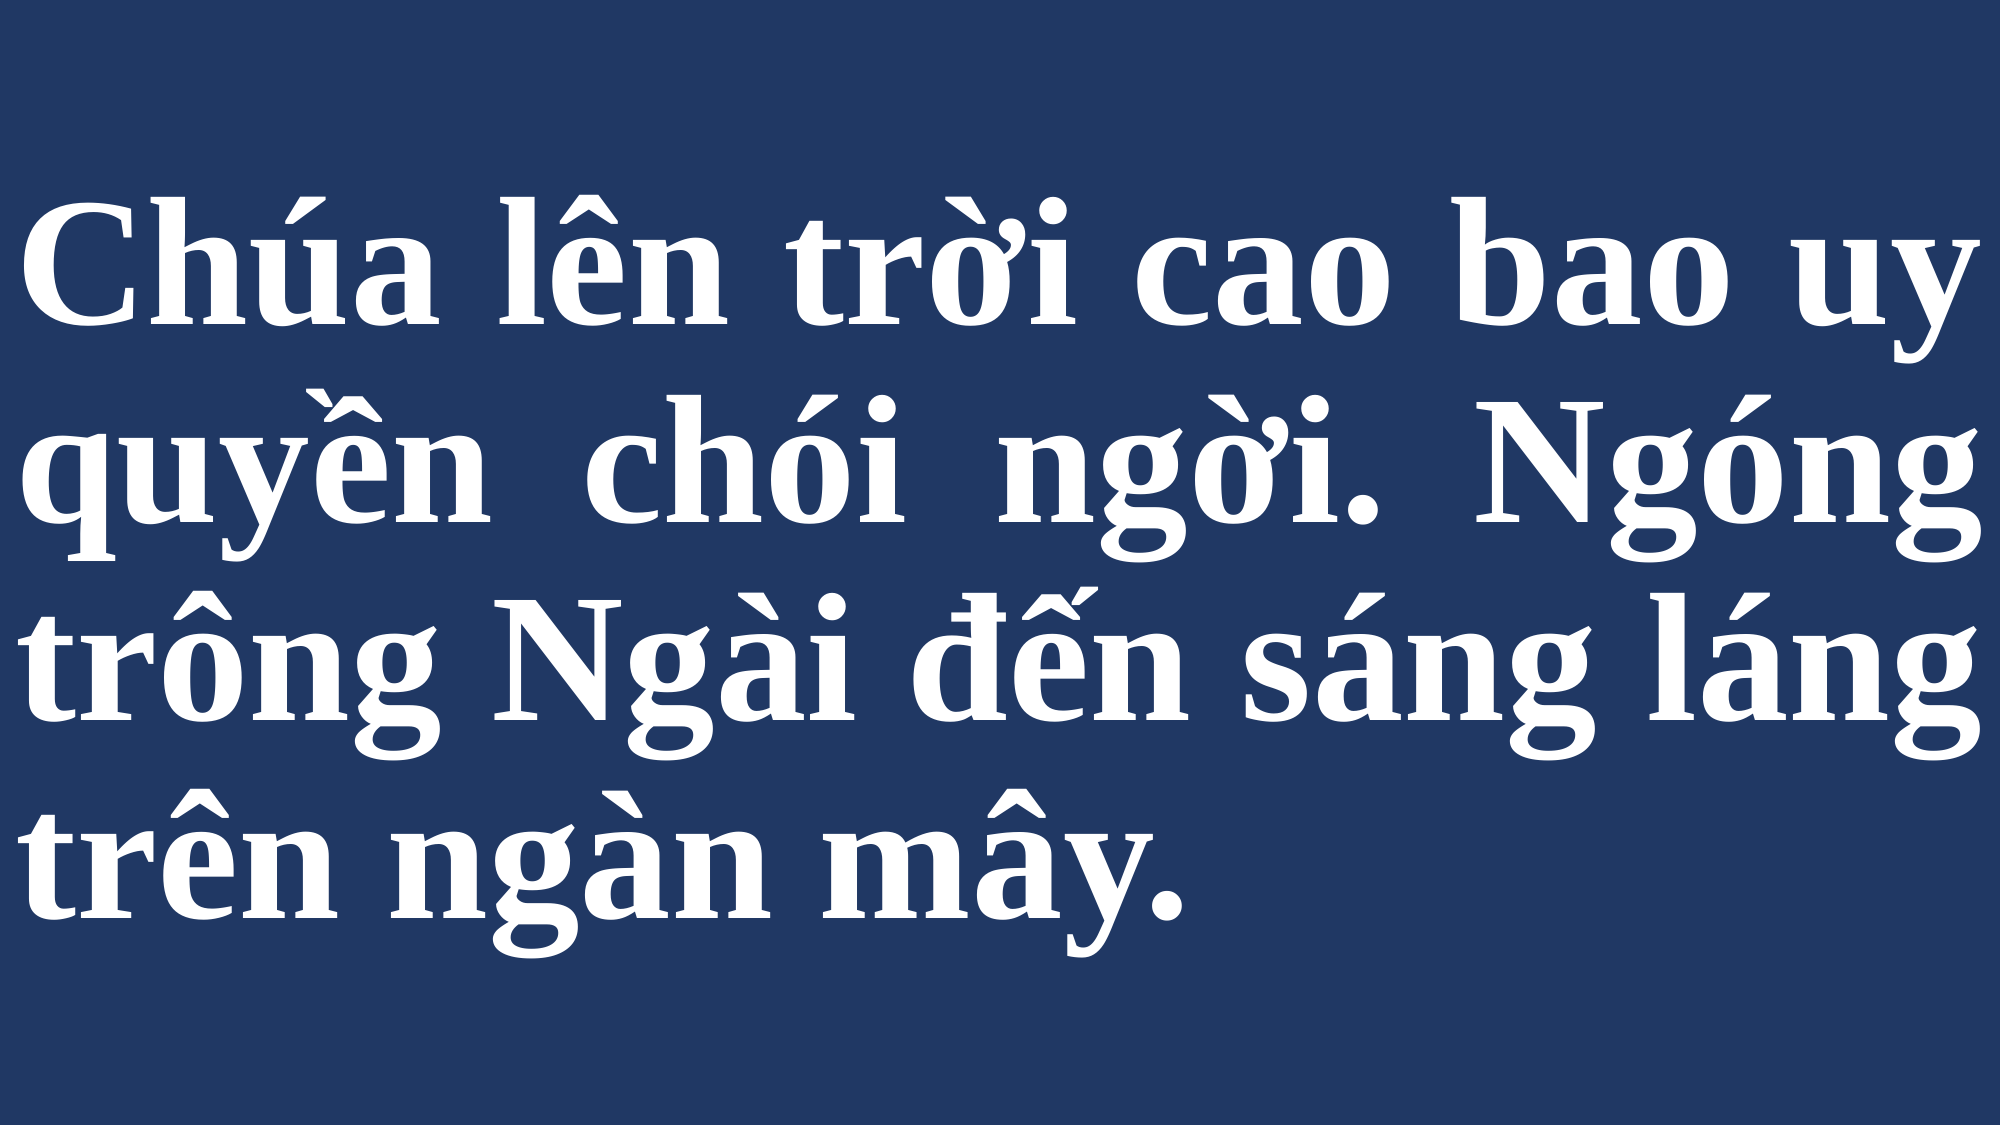

# Chúa lên trời cao bao uy quyền chói ngời. Ngóng trông Ngài đến sáng láng trên ngàn mây.